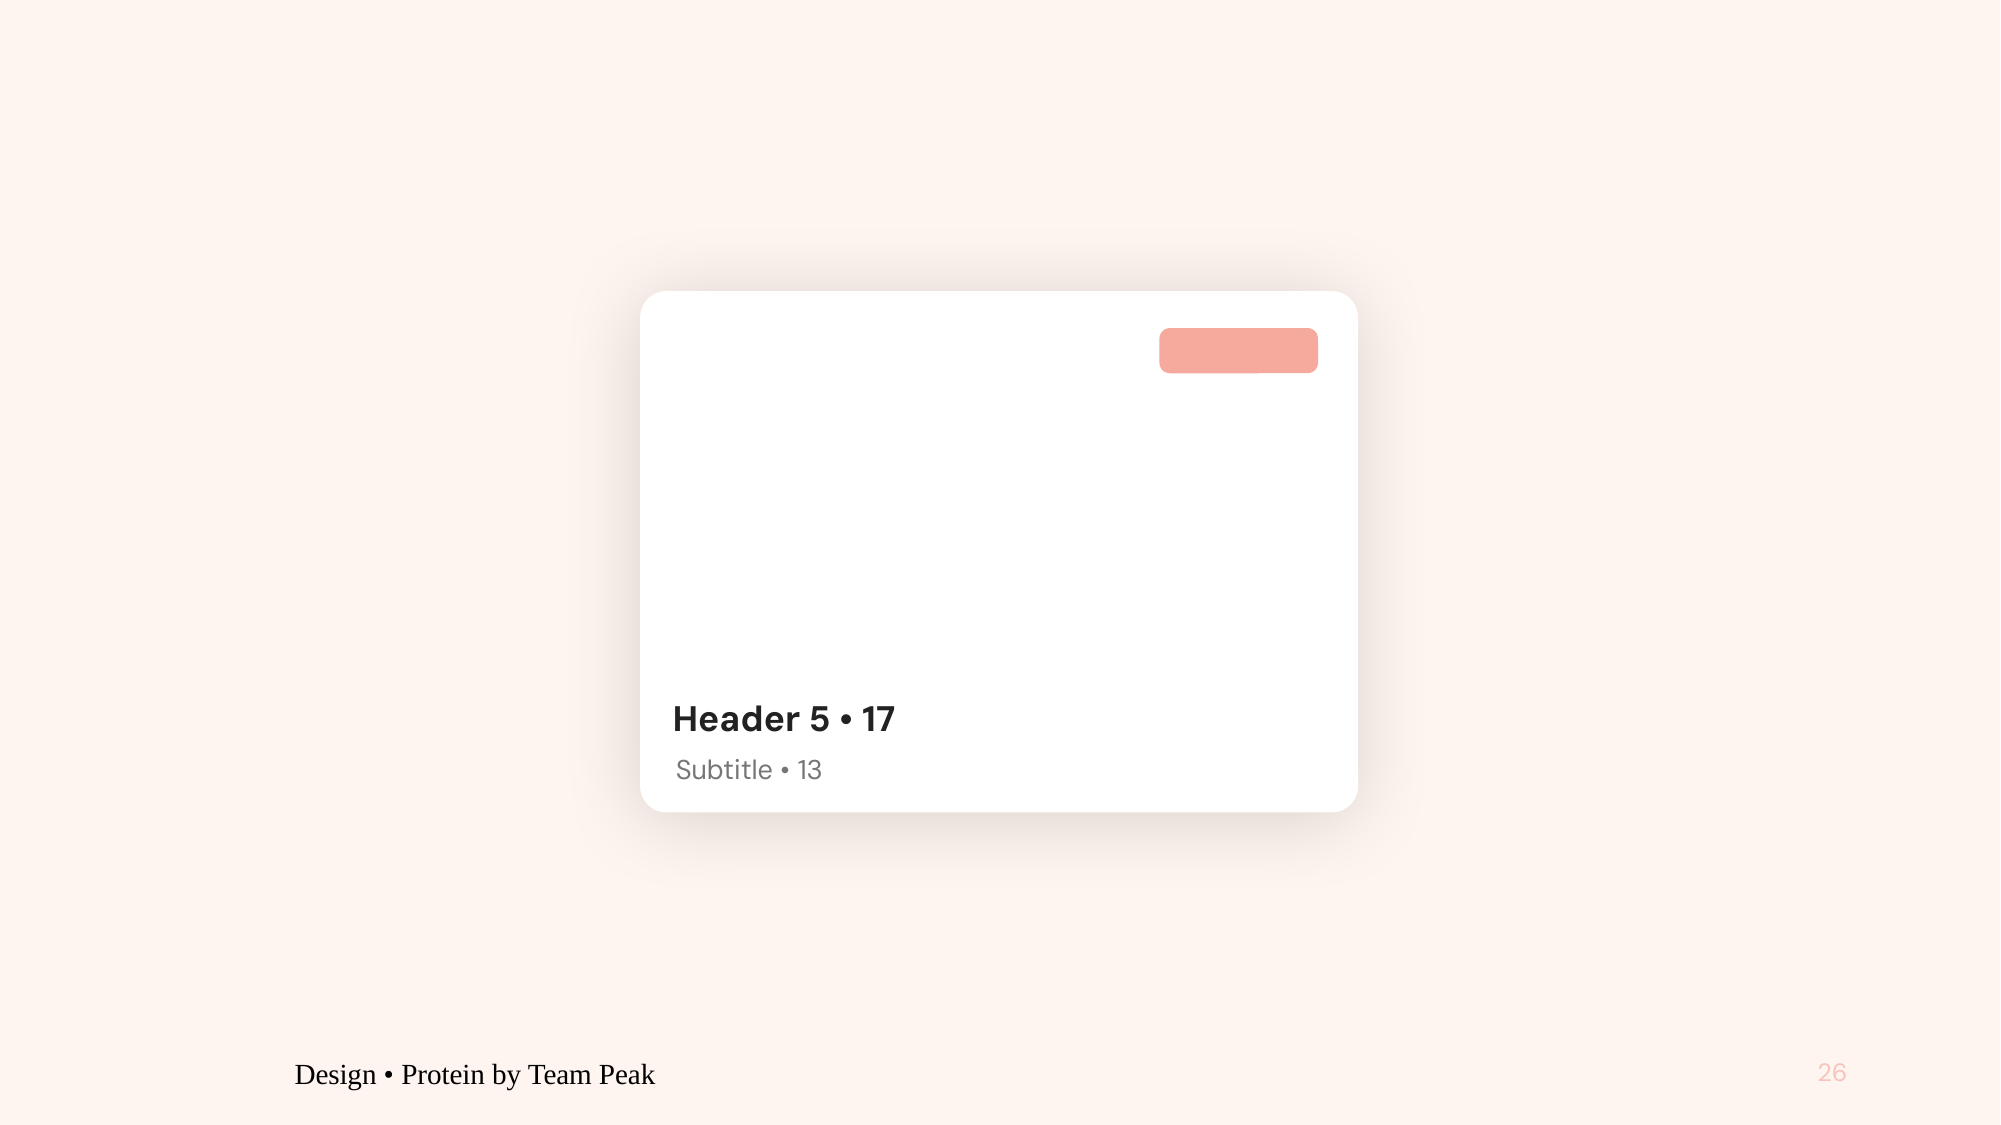

Header 5 • 17
Subtitle • 13
Design • Protein by Team Peak
26